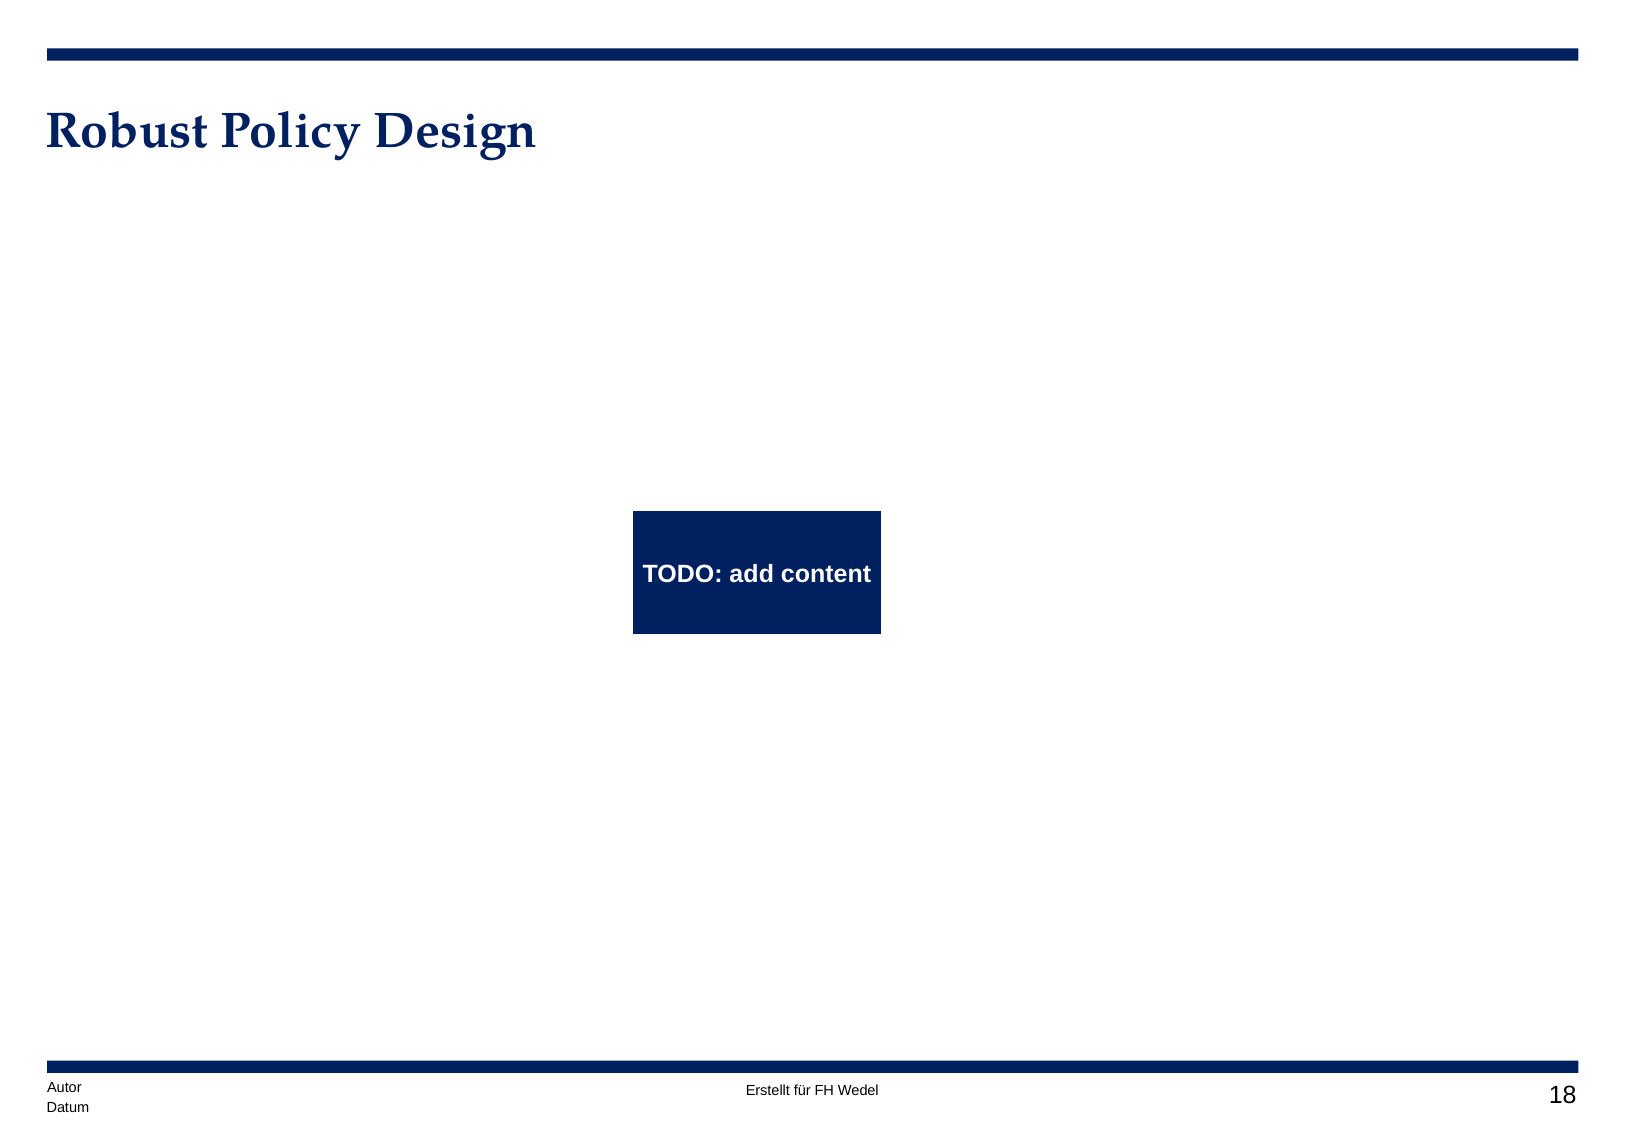

# Robust Policy Design
TODO: add content
Autor
18
Datum